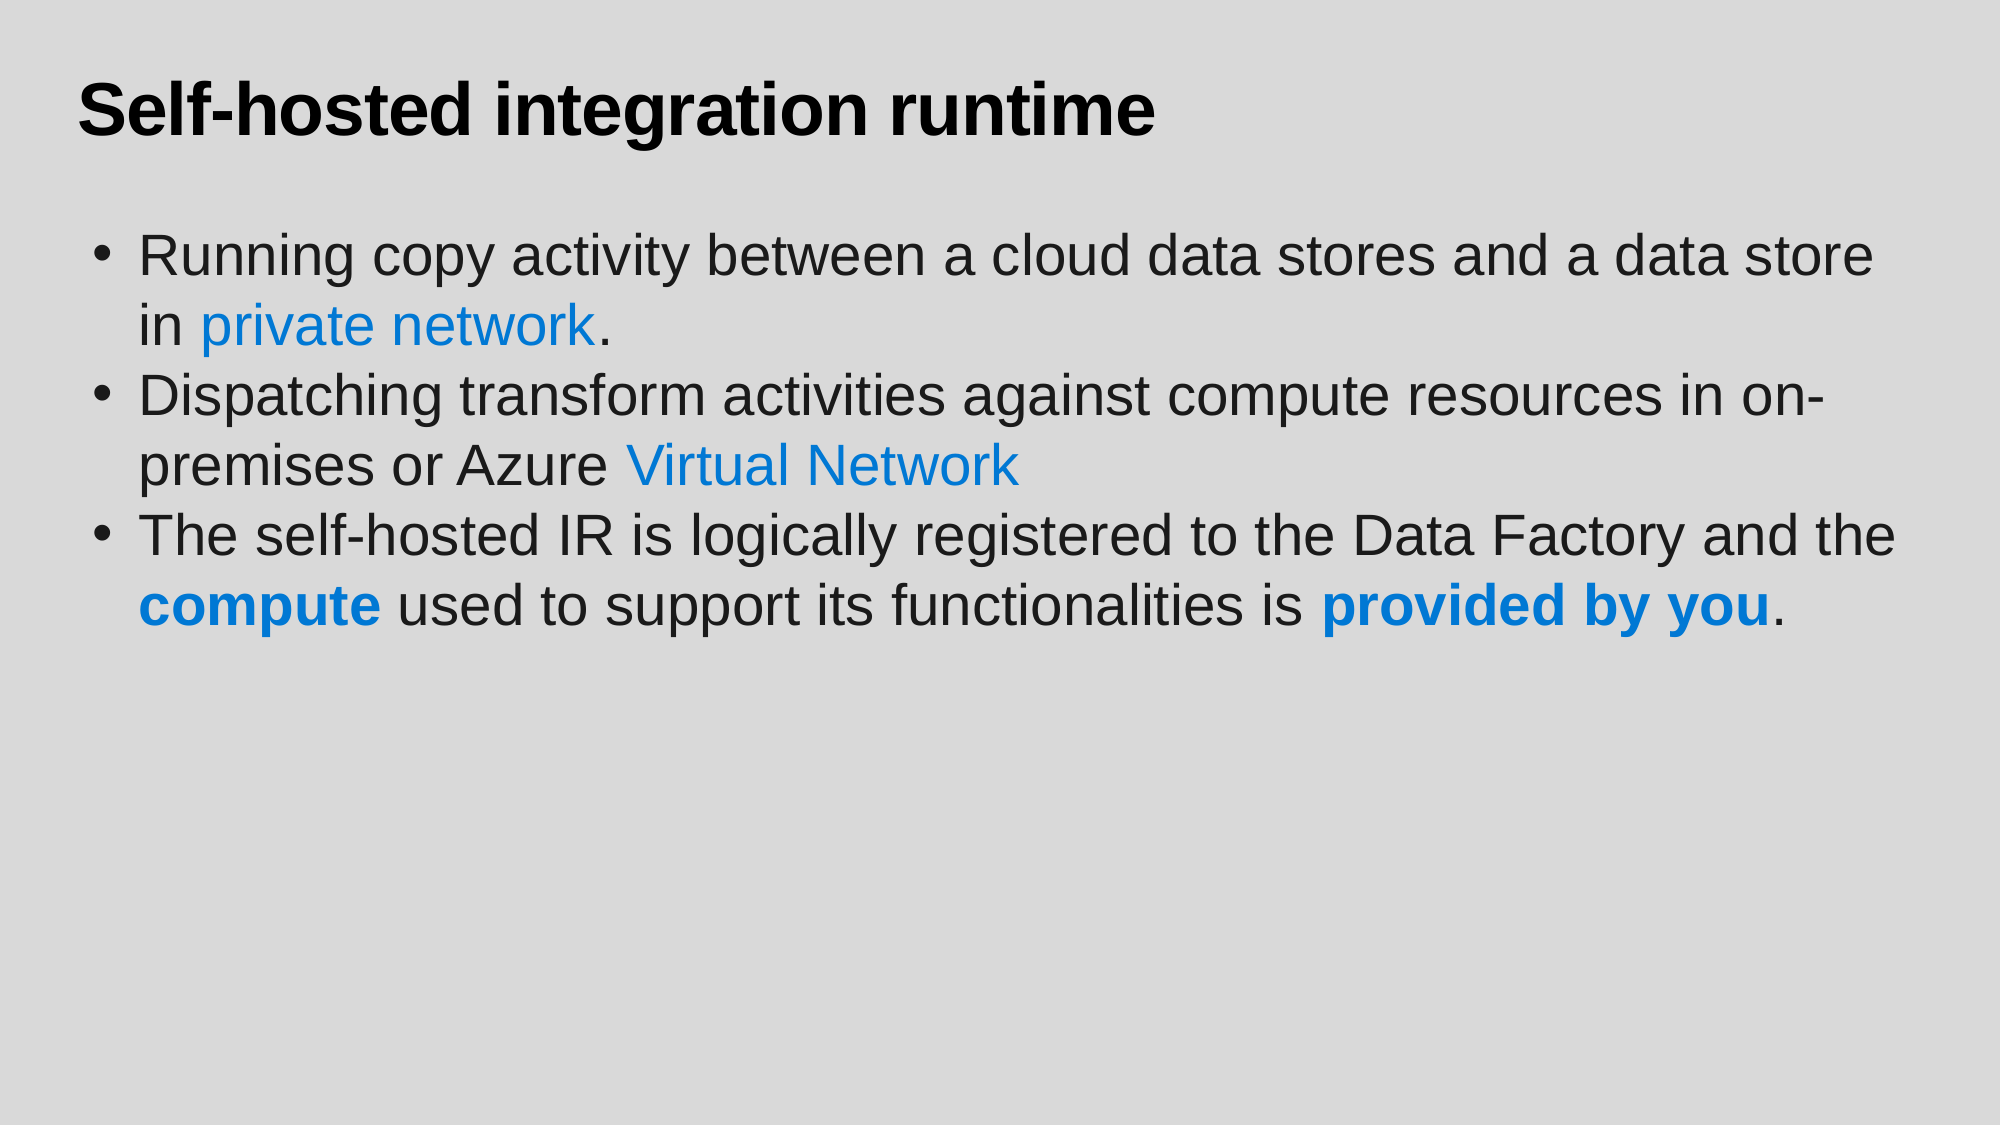

# Self-hosted integration runtime
Running copy activity between a cloud data stores and a data store in private network.
Dispatching transform activities against compute resources in on-premises or Azure Virtual Network
The self-hosted IR is logically registered to the Data Factory and the compute used to support its functionalities is provided by you.